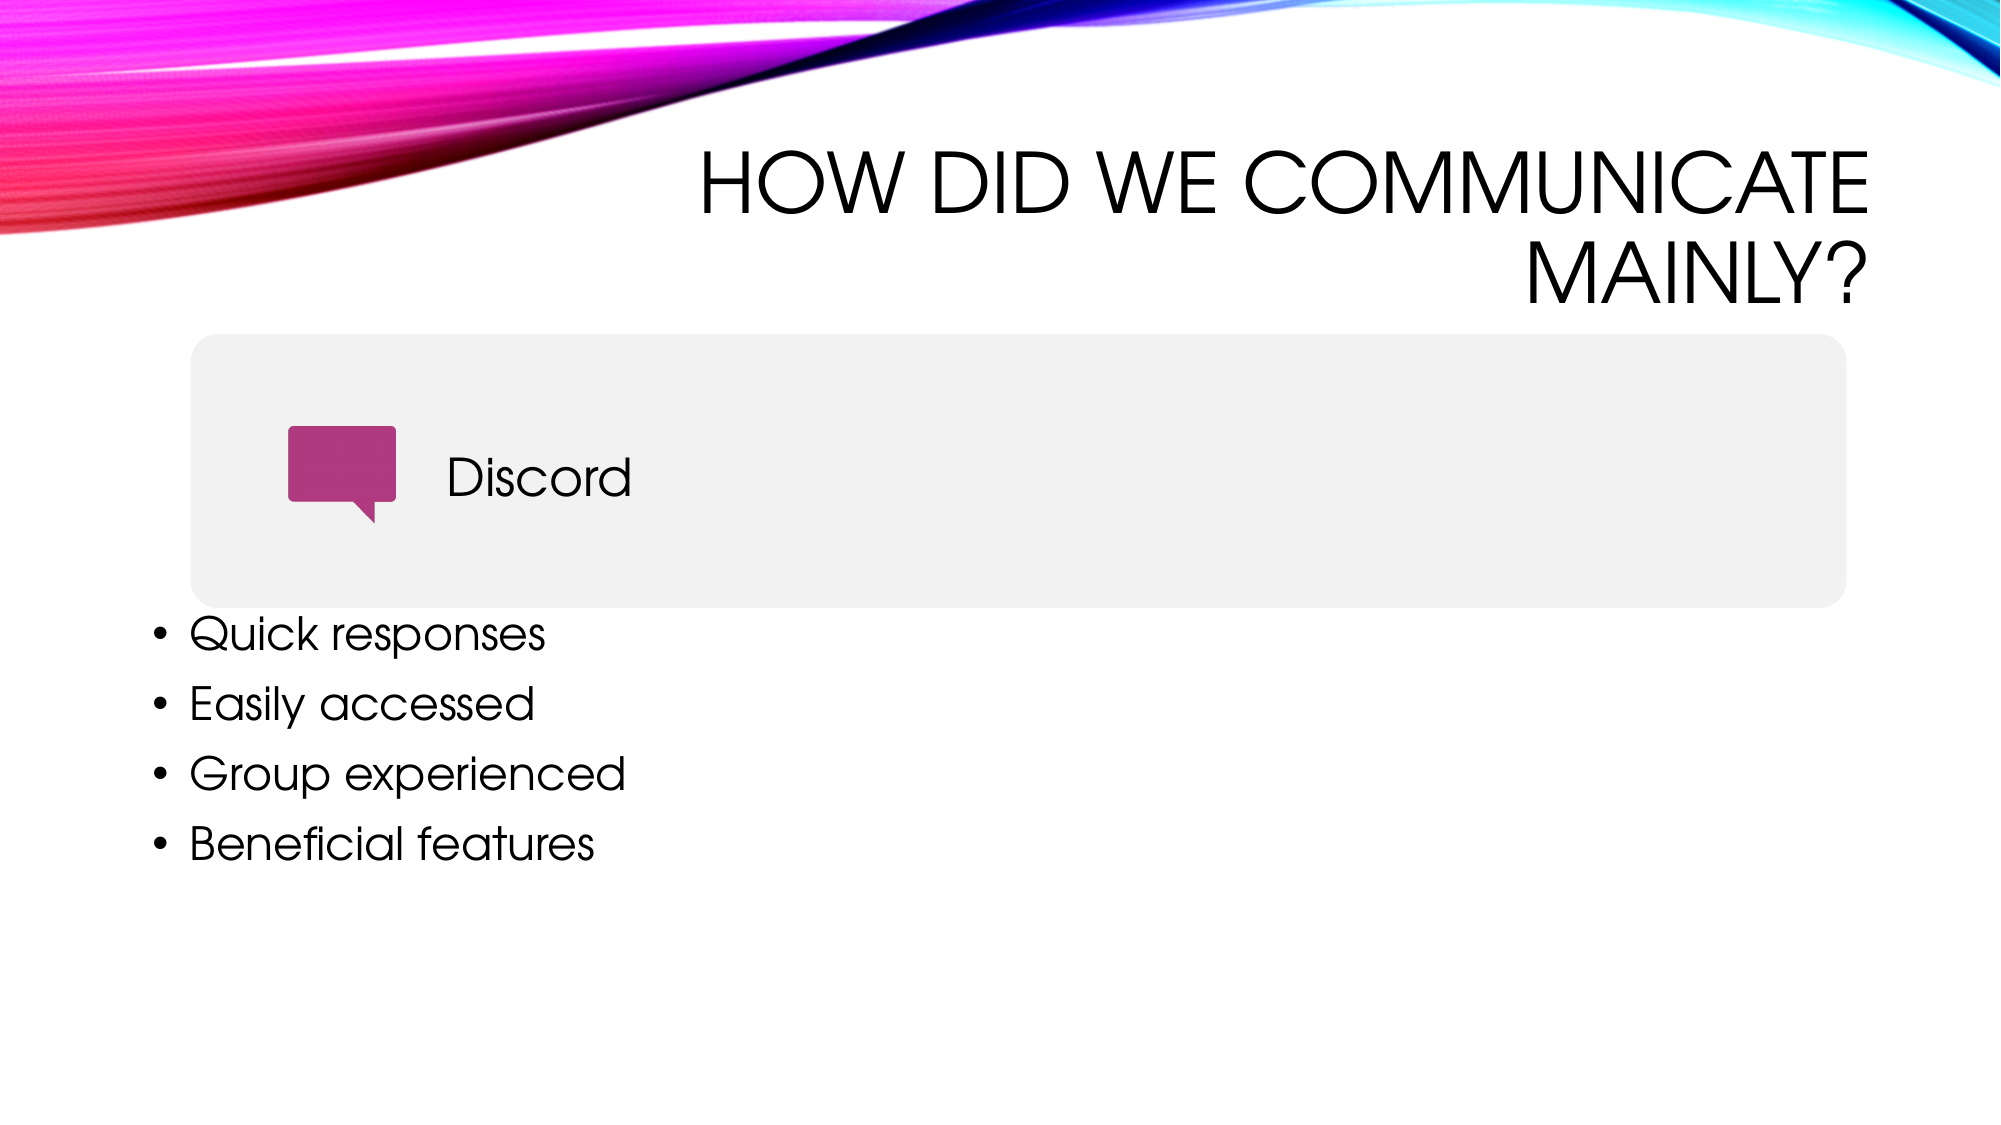

# How did we communicate mainly?

Discord

Quick responses
Easily accessed
Group experienced
Beneficial features